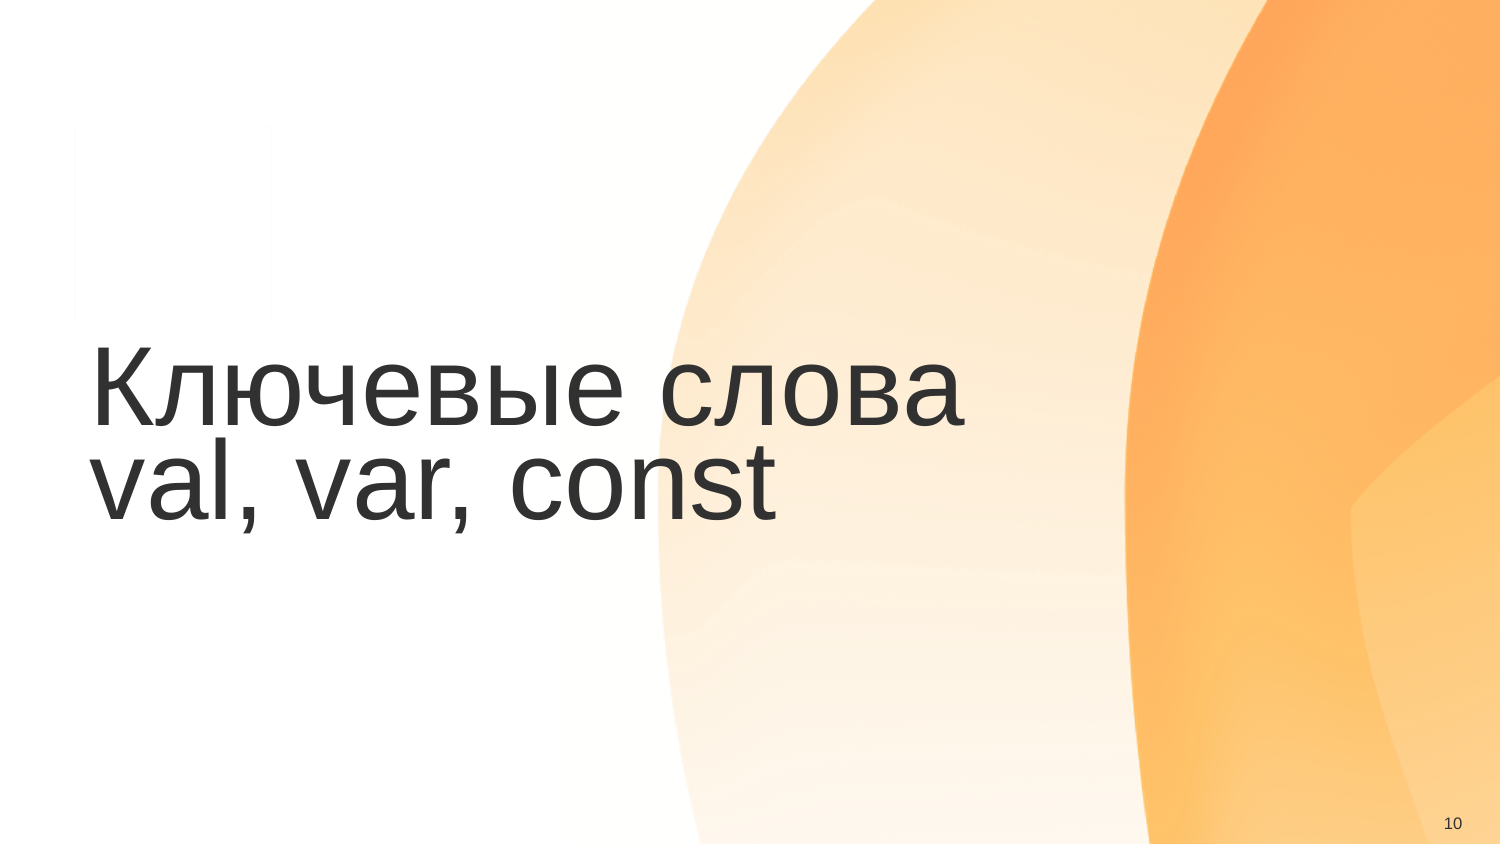

# Ключевые слова
val, var, const
10